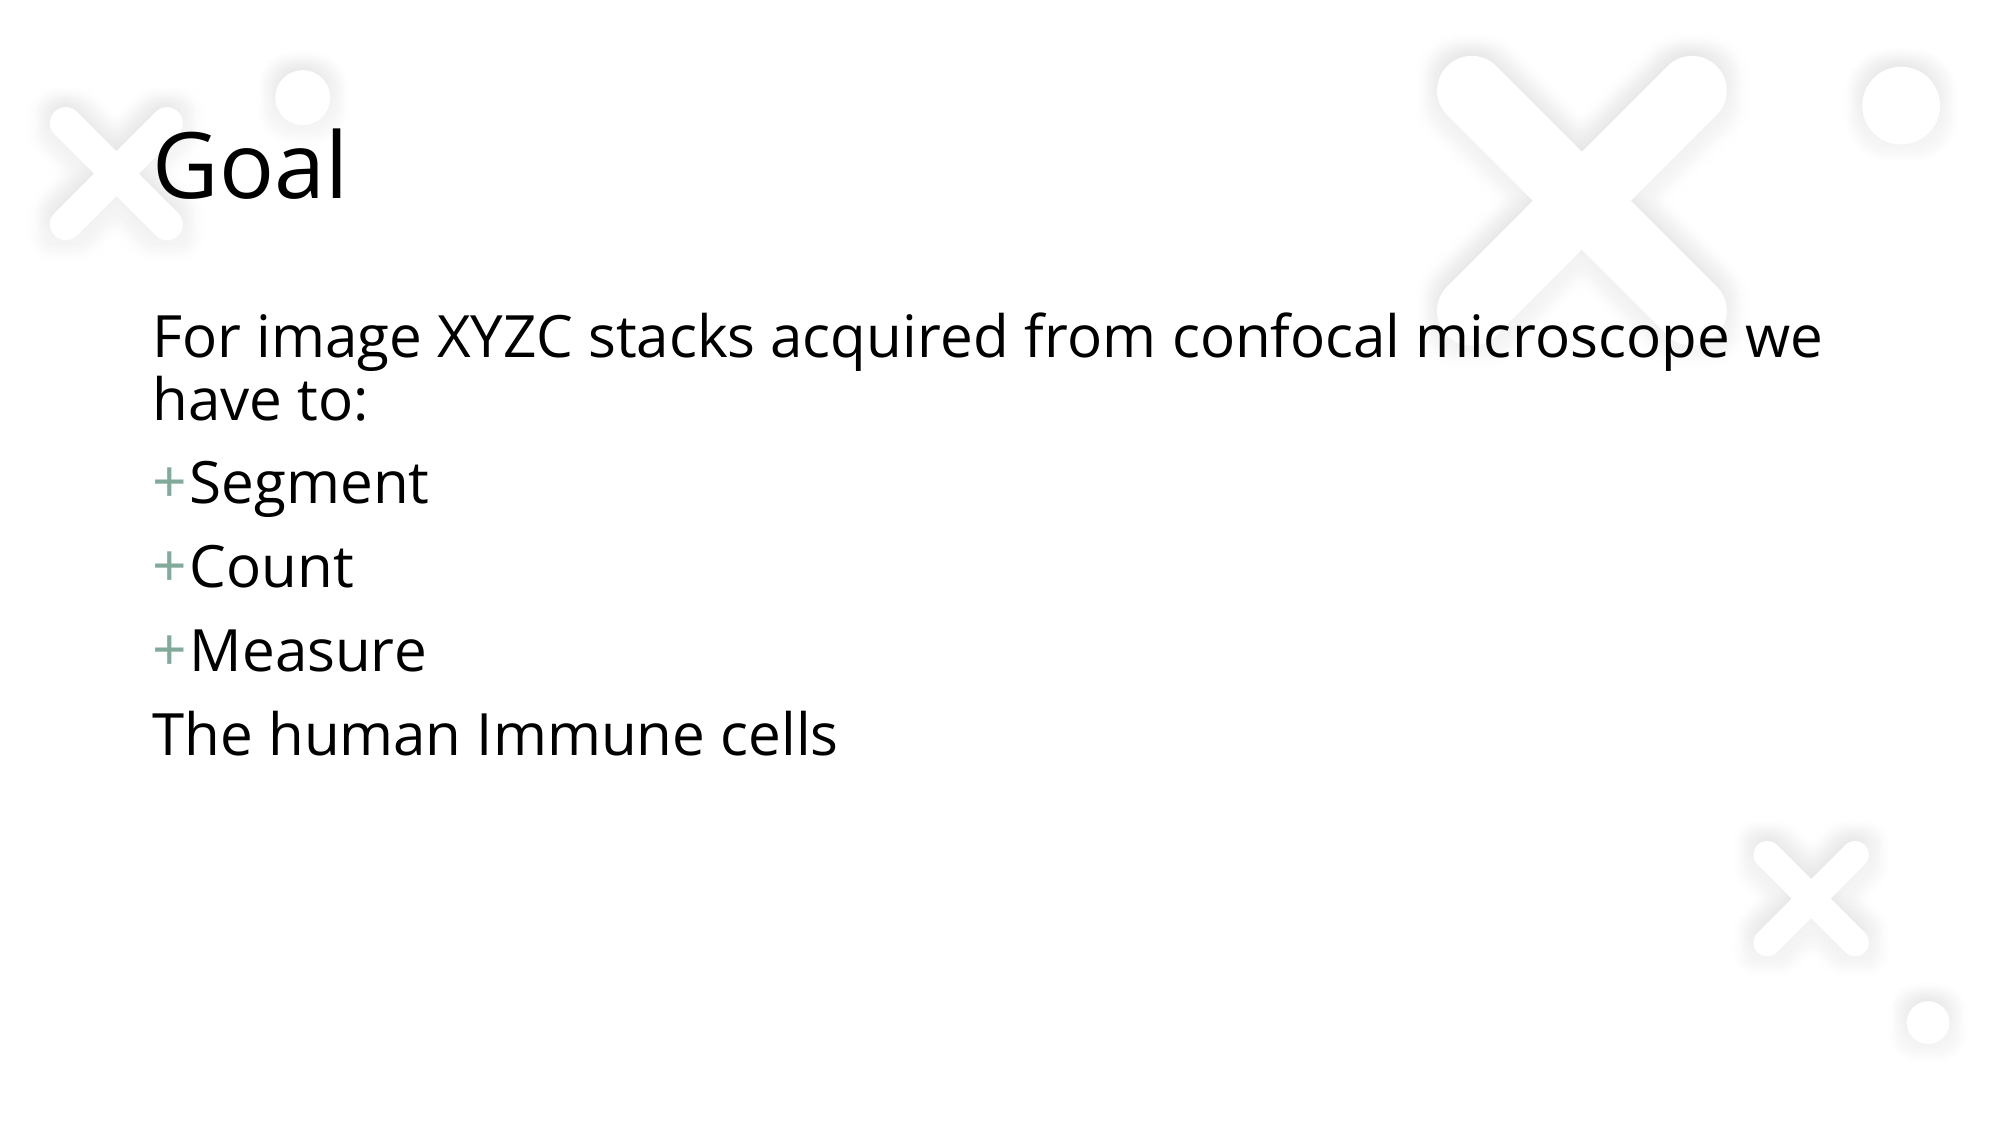

# Goal
For image XYZC stacks acquired from confocal microscope we have to:
Segment
Count
Measure
The human Immune cells